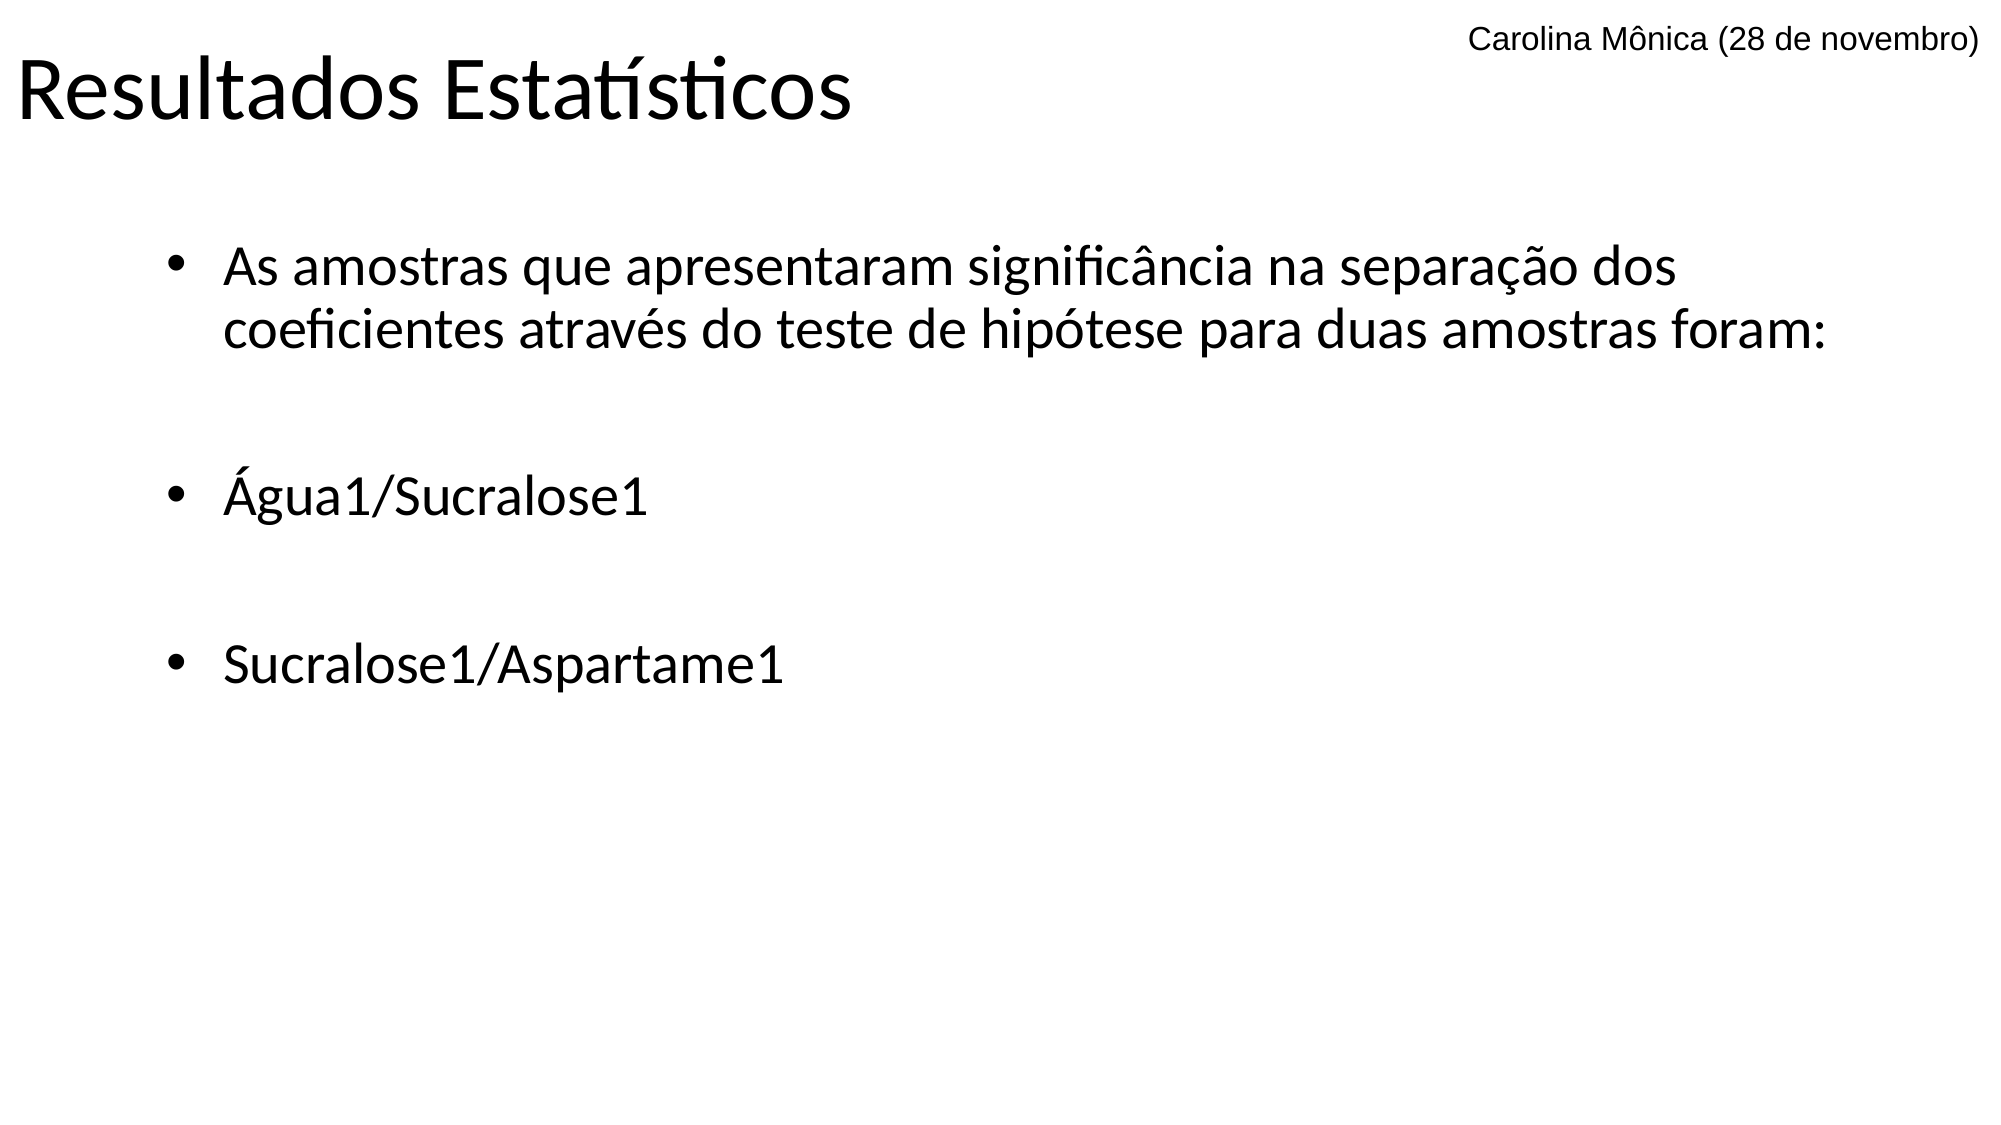

# Resultados Estatísticos
Carolina Mônica (28 de novembro)
As amostras que apresentaram significância na separação dos coeficientes através do teste de hipótese para duas amostras foram:

Água1/Sucralose1

Sucralose1/Aspartame1